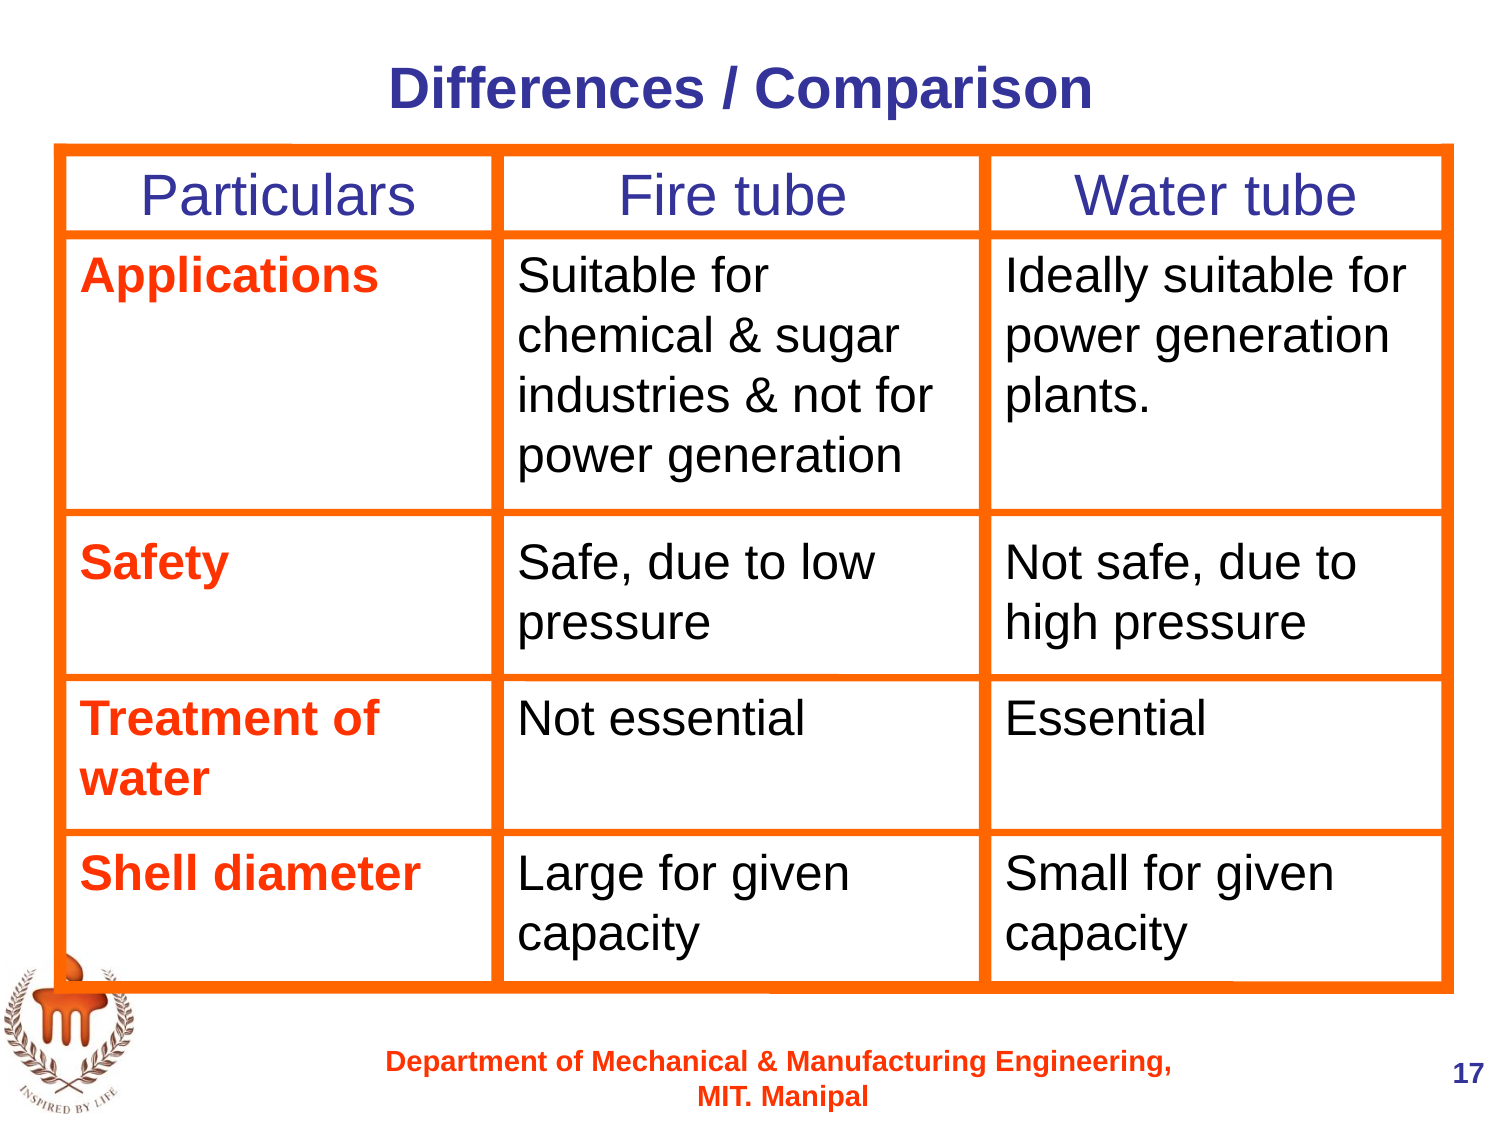

# Differences / Comparison
Particulars

Fire tube

Water tube

Applications
Suitable for chemical & sugar industries & not for power generation
Ideally suitable for power generation plants.

Safety
Safe, due to low pressure
Not safe, due to high pressure

Treatment of water
Not essential
Essential

Shell diameter
Large for given capacity
Small for given capacity

17